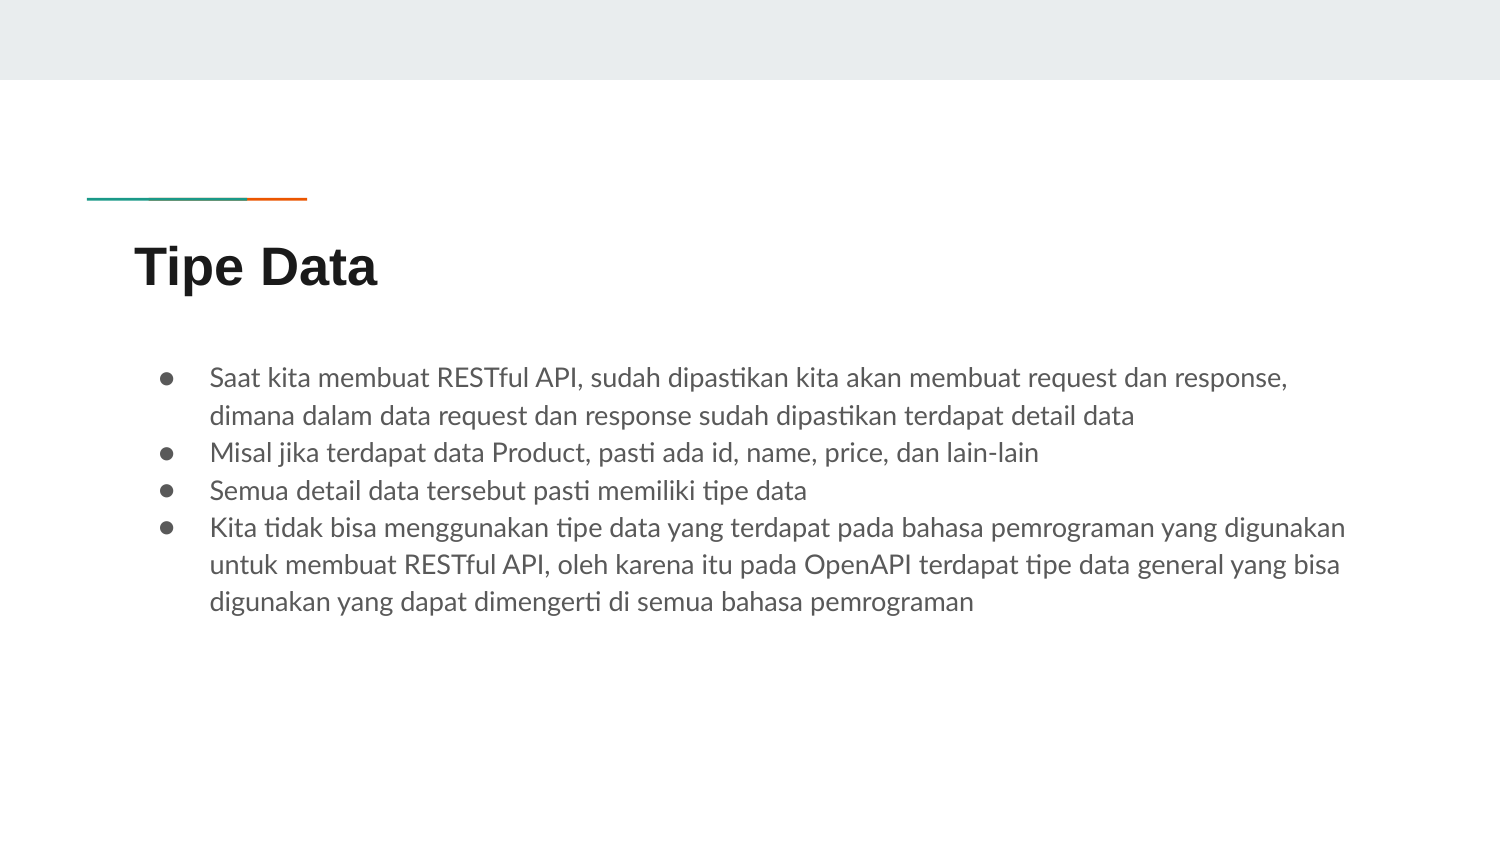

# Tipe Data
Saat kita membuat RESTful API, sudah dipastikan kita akan membuat request dan response, dimana dalam data request dan response sudah dipastikan terdapat detail data
Misal jika terdapat data Product, pasti ada id, name, price, dan lain-lain
Semua detail data tersebut pasti memiliki tipe data
Kita tidak bisa menggunakan tipe data yang terdapat pada bahasa pemrograman yang digunakan untuk membuat RESTful API, oleh karena itu pada OpenAPI terdapat tipe data general yang bisa digunakan yang dapat dimengerti di semua bahasa pemrograman